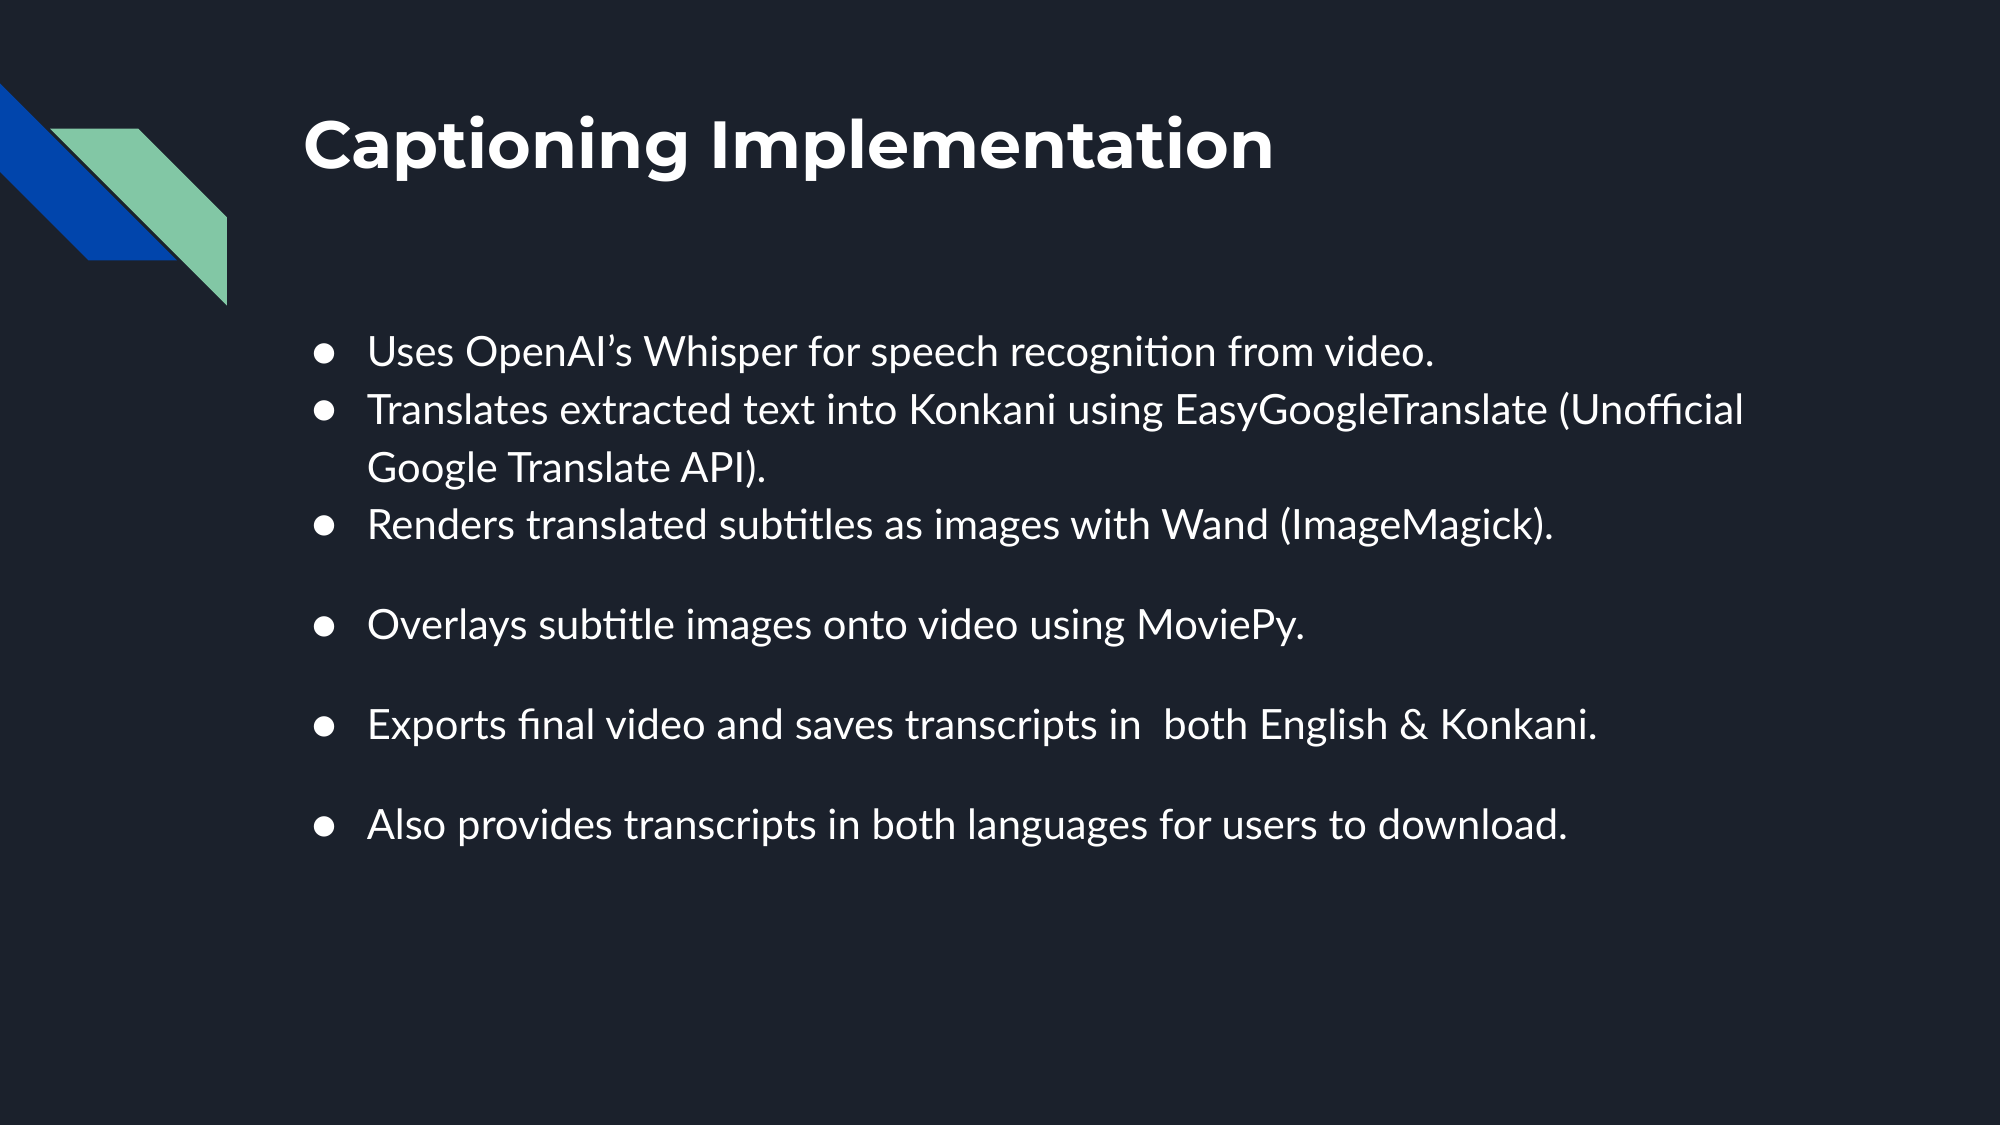

# Captioning Implementation
Uses OpenAI’s Whisper for speech recognition from video.
Translates extracted text into Konkani using EasyGoogleTranslate (Unofficial Google Translate API).
Renders translated subtitles as images with Wand (ImageMagick).
Overlays subtitle images onto video using MoviePy.
Exports final video and saves transcripts in  both English & Konkani.
Also provides transcripts in both languages for users to download.